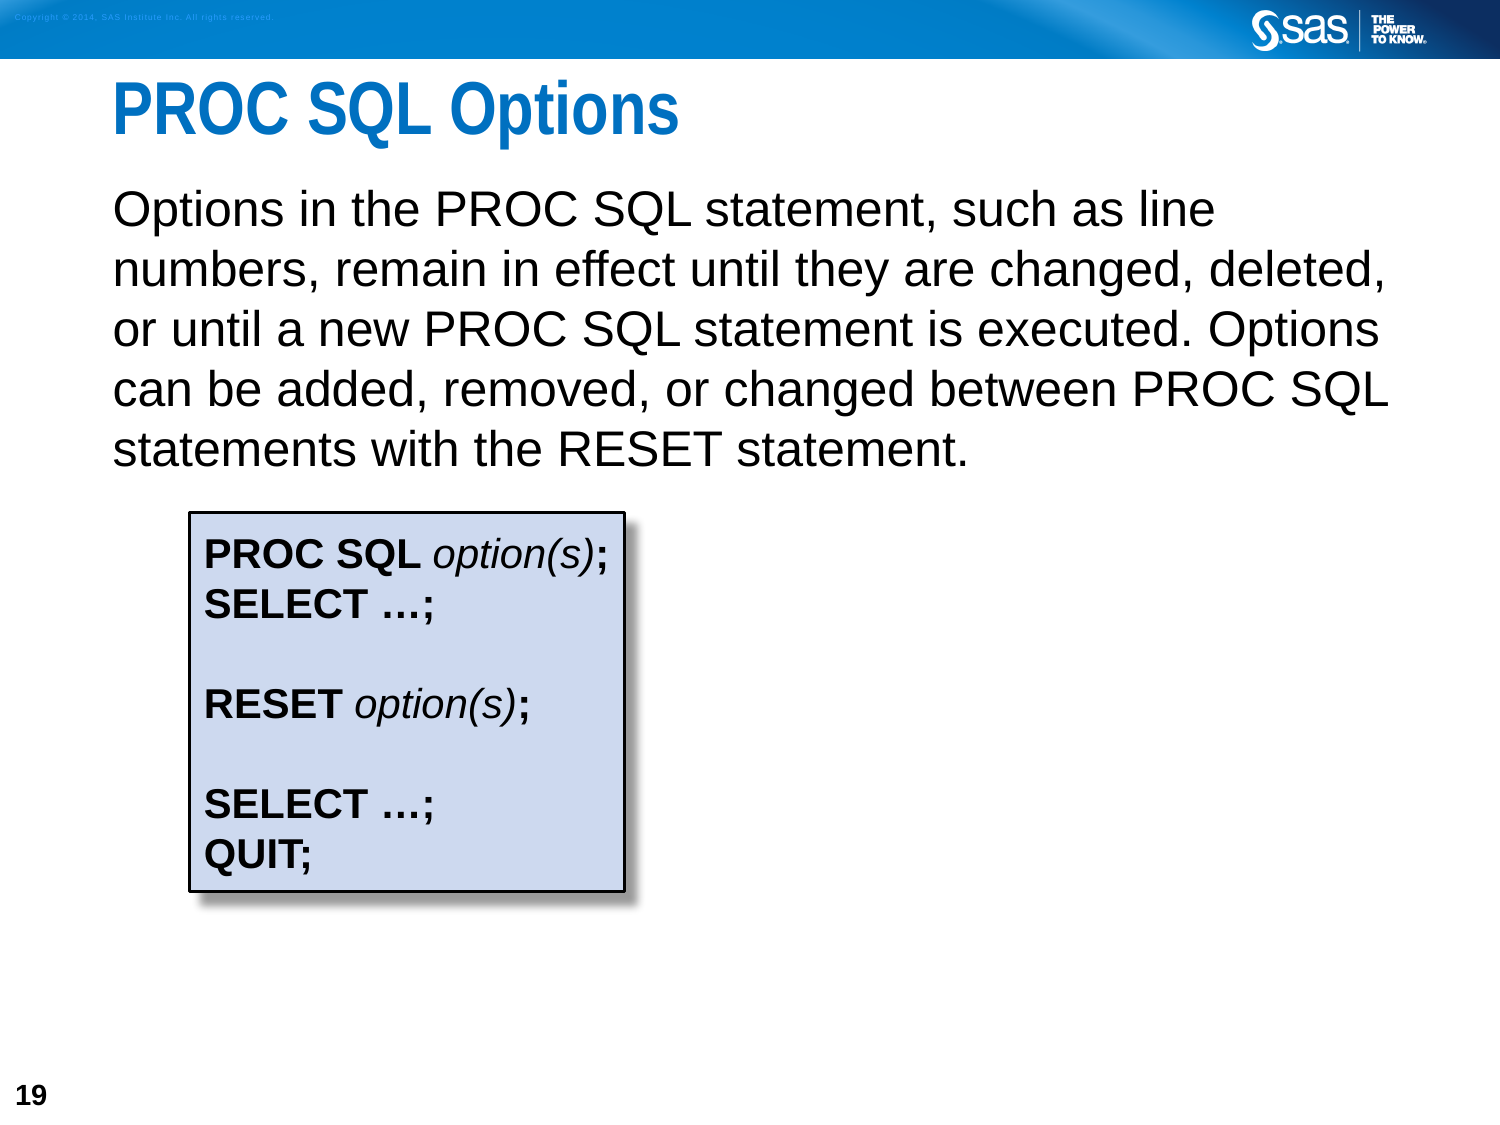

# PROC SQL Options
Options in the PROC SQL statement, such as line numbers, remain in effect until they are changed, deleted, or until a new PROC SQL statement is executed. Options can be added, removed, or changed between PROC SQL statements with the RESET statement.

PROC SQL option(s);
SELECT …;

RESET option(s);

SELECT …;
QUIT;